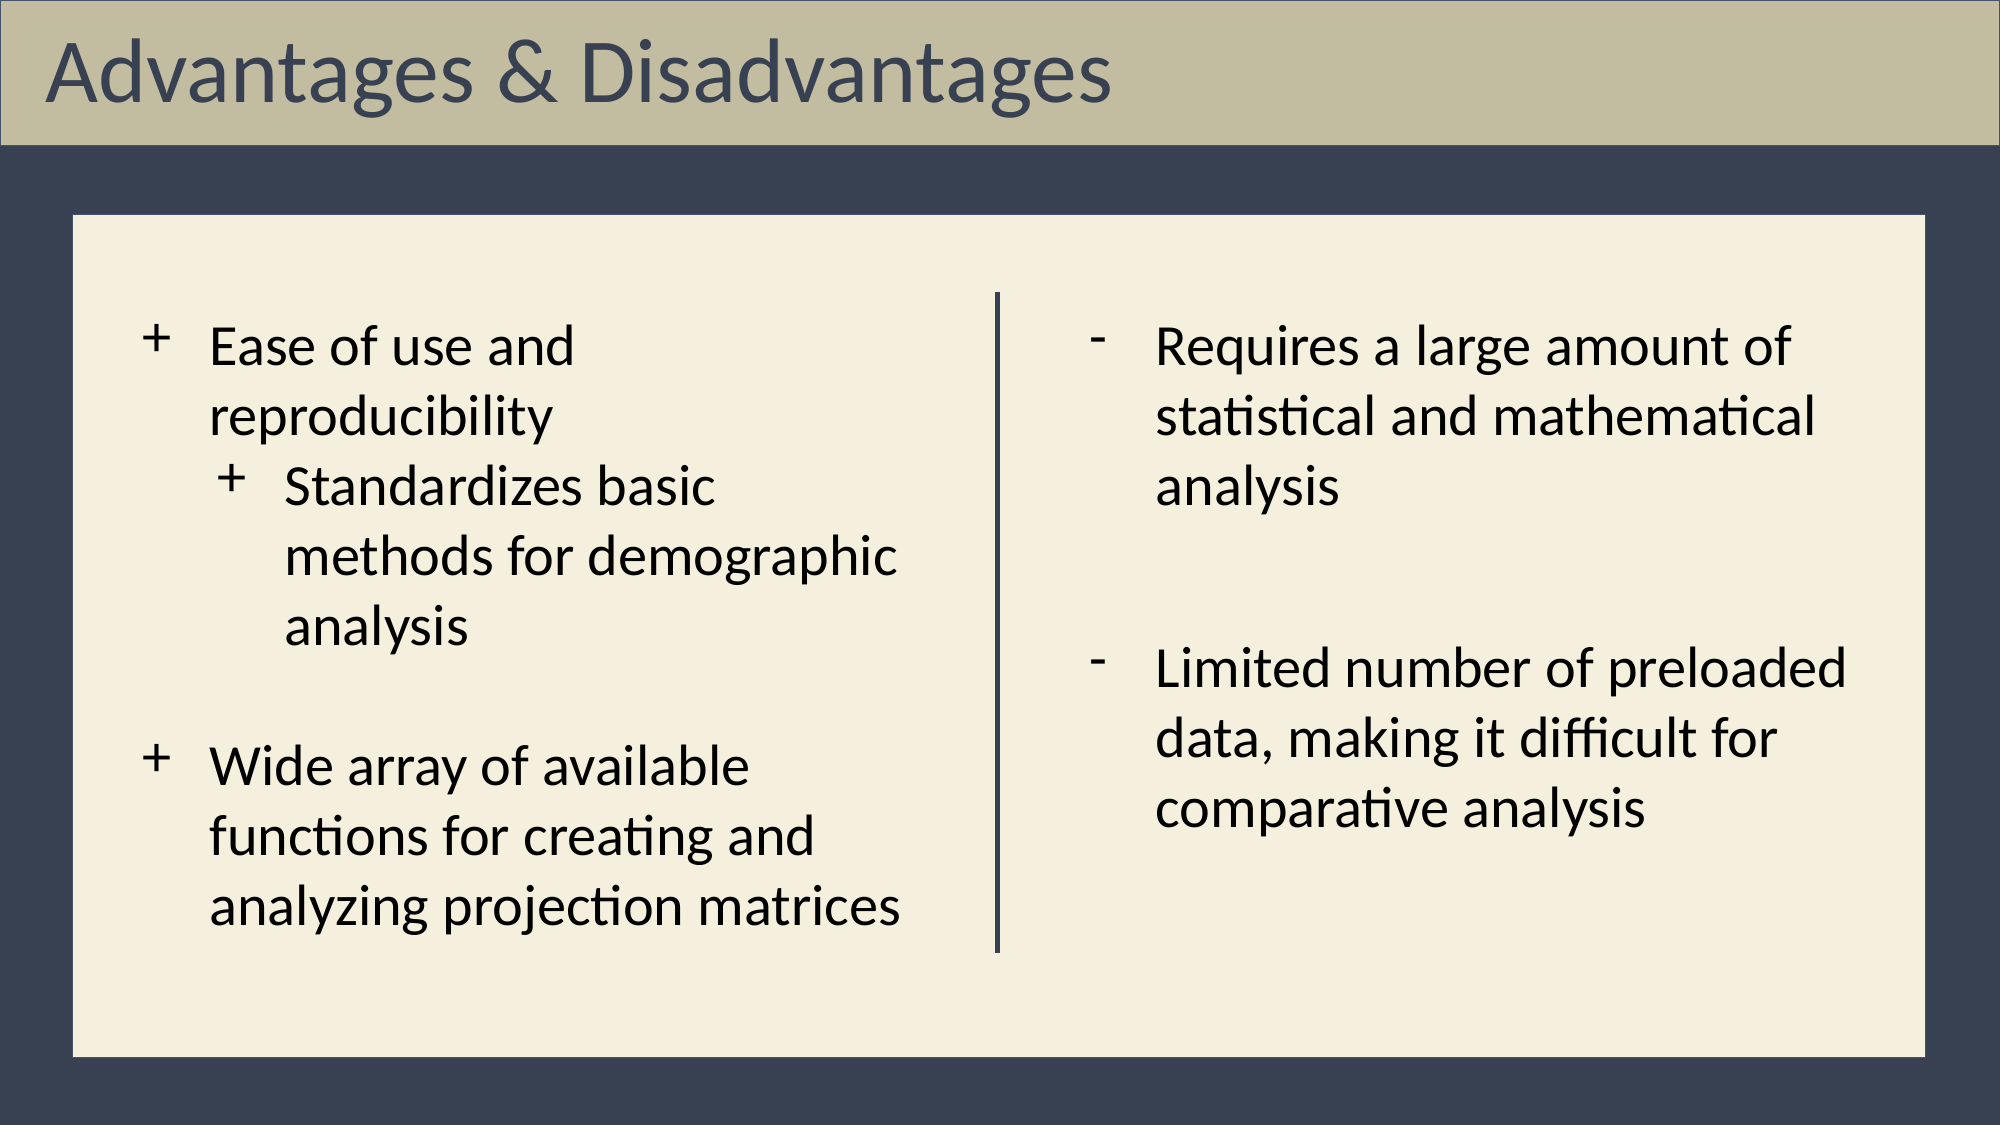

# Advantages & Disadvantages

Ease of use and reproducibility
Standardizes basic methods for demographic analysis

Wide array of available functions for creating and analyzing projection matrices
Requires a large amount of statistical and mathematical analysis

Limited number of preloaded data, making it difficult for comparative analysis